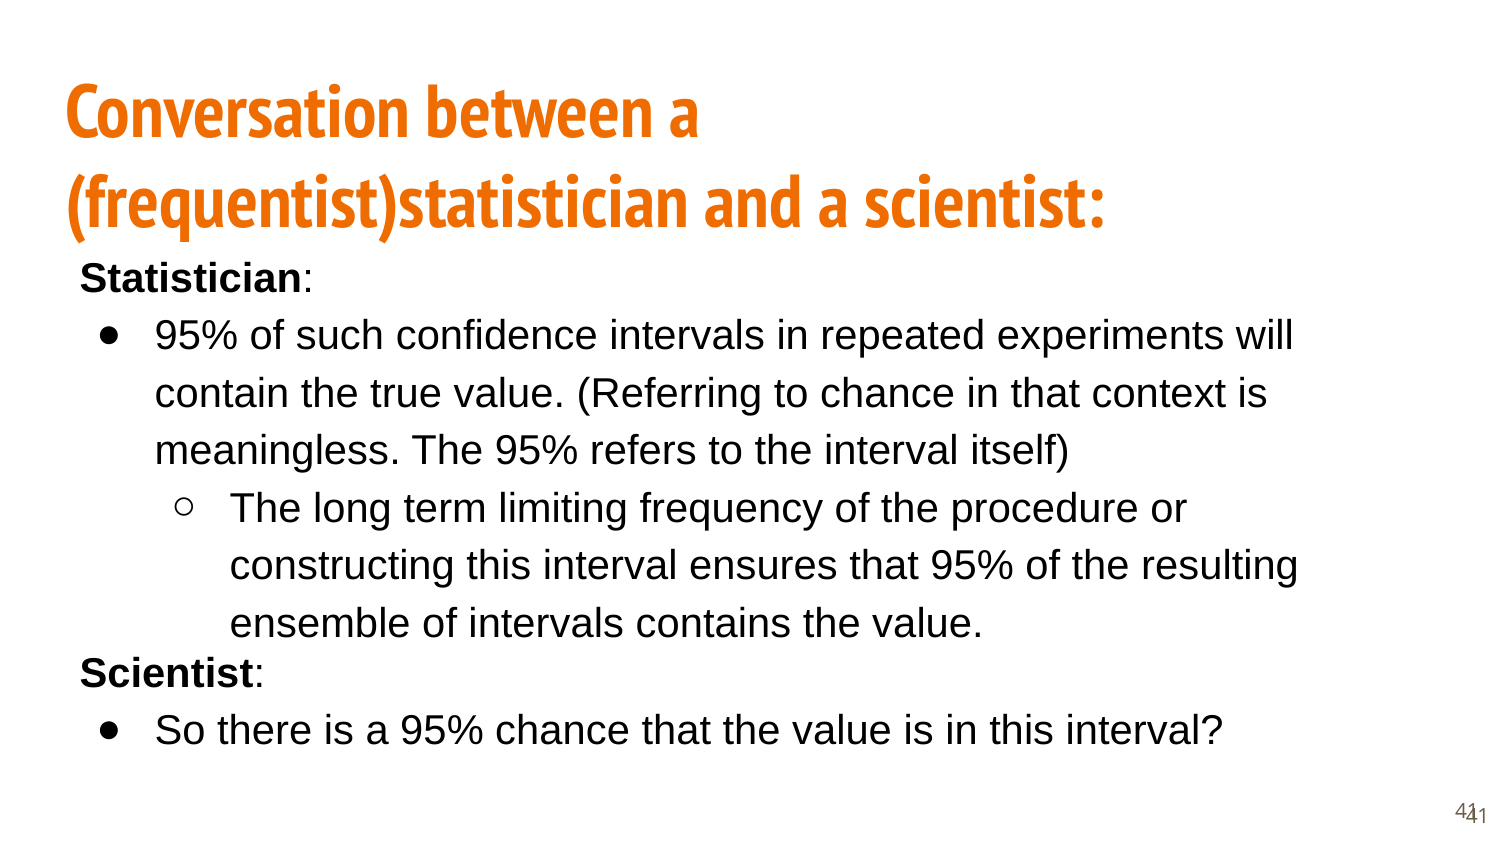

Conversation between a (frequentist)statistician and a scientist:
Statistician:
95% of such confidence intervals in repeated experiments will contain the true value. (Referring to chance in that context is meaningless. The 95% refers to the interval itself)
The long term limiting frequency of the procedure or constructing this interval ensures that 95% of the resulting ensemble of intervals contains the value.
Scientist:
So there is a 95% chance that the value is in this interval?

41
41
41